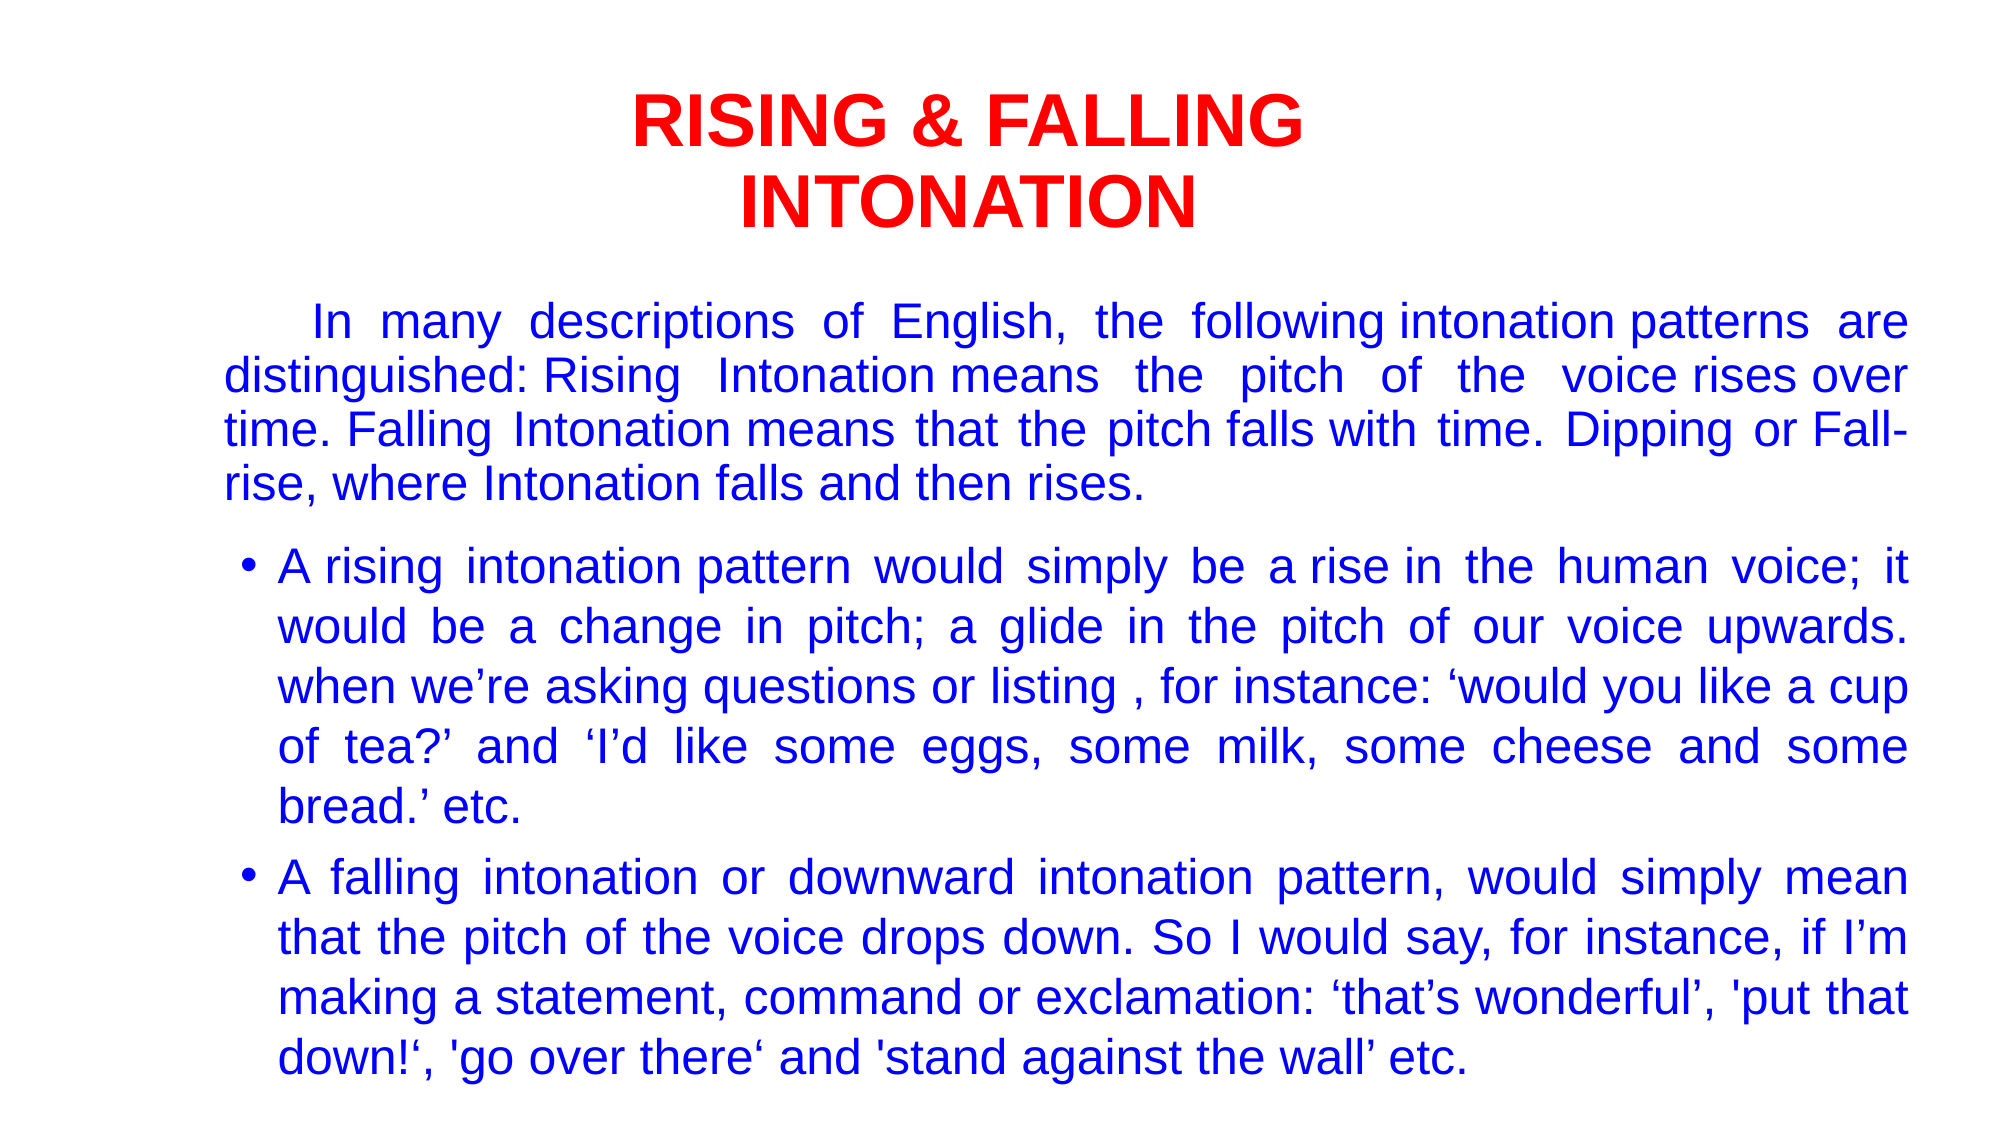

Rising & Falling Intonation
      In many descriptions of English, the following intonation patterns are distinguished: Rising Intonation means the pitch of the voice rises over time. Falling Intonation means that the pitch falls with time. Dipping or Fall-rise, where Intonation falls and then rises.
A rising intonation pattern would simply be a rise in the human voice; it would be a change in pitch; a glide in the pitch of our voice upwards. when we’re asking questions or listing , for instance: ‘would you like a cup of tea?’ and ‘I’d like some eggs, some milk, some cheese and some bread.’ etc.
A falling intonation or downward intonation pattern, would simply mean that the pitch of the voice drops down. So I would say, for instance, if I’m making a statement, command or exclamation: ‘that’s wonderful’, 'put that down!‘, 'go over there‘ and 'stand against the wall’ etc.

#